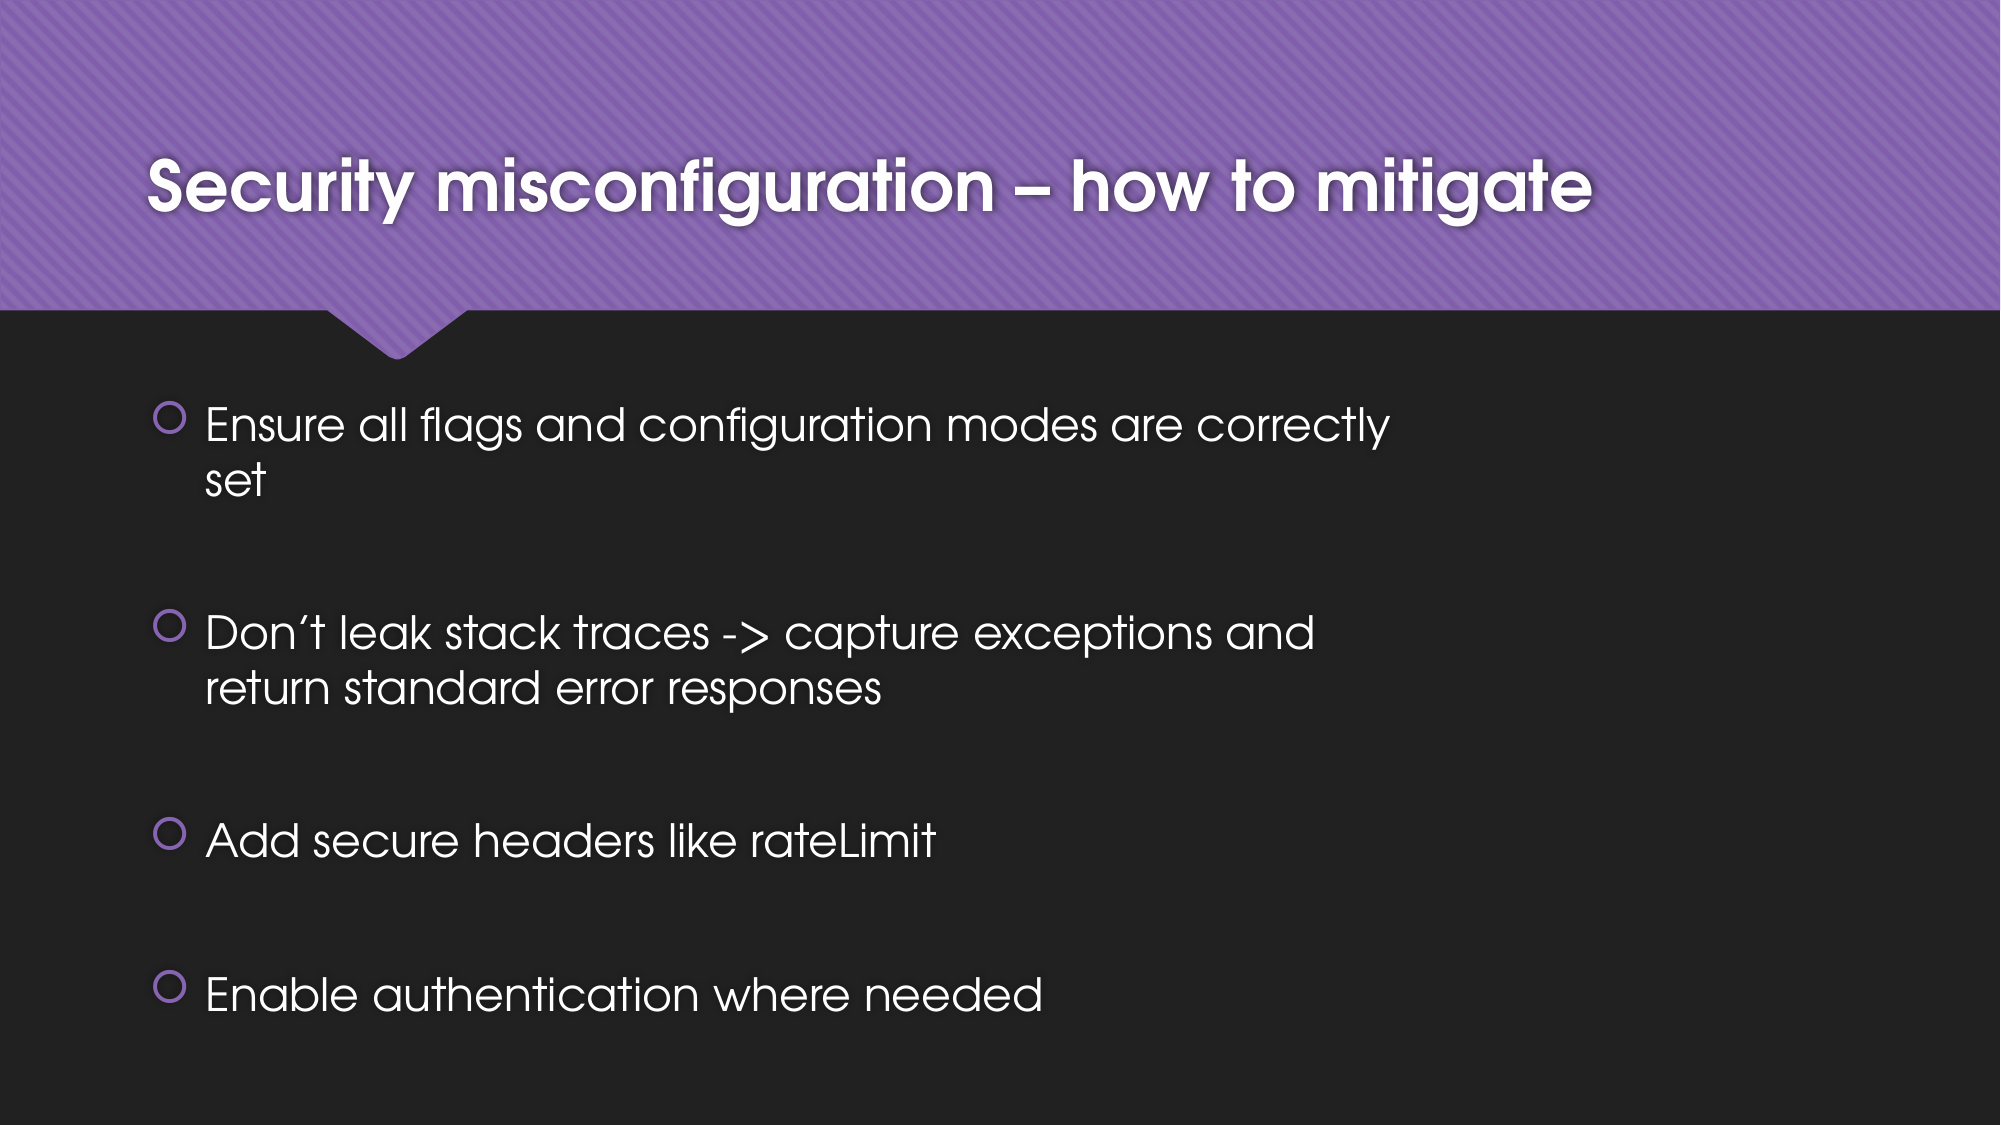

# Security misconfiguration – how to mitigate
Ensure all flags and configuration modes are correctly set

Don’t leak stack traces -> capture exceptions and return standard error responses

Add secure headers like rateLimit

Enable authentication where needed